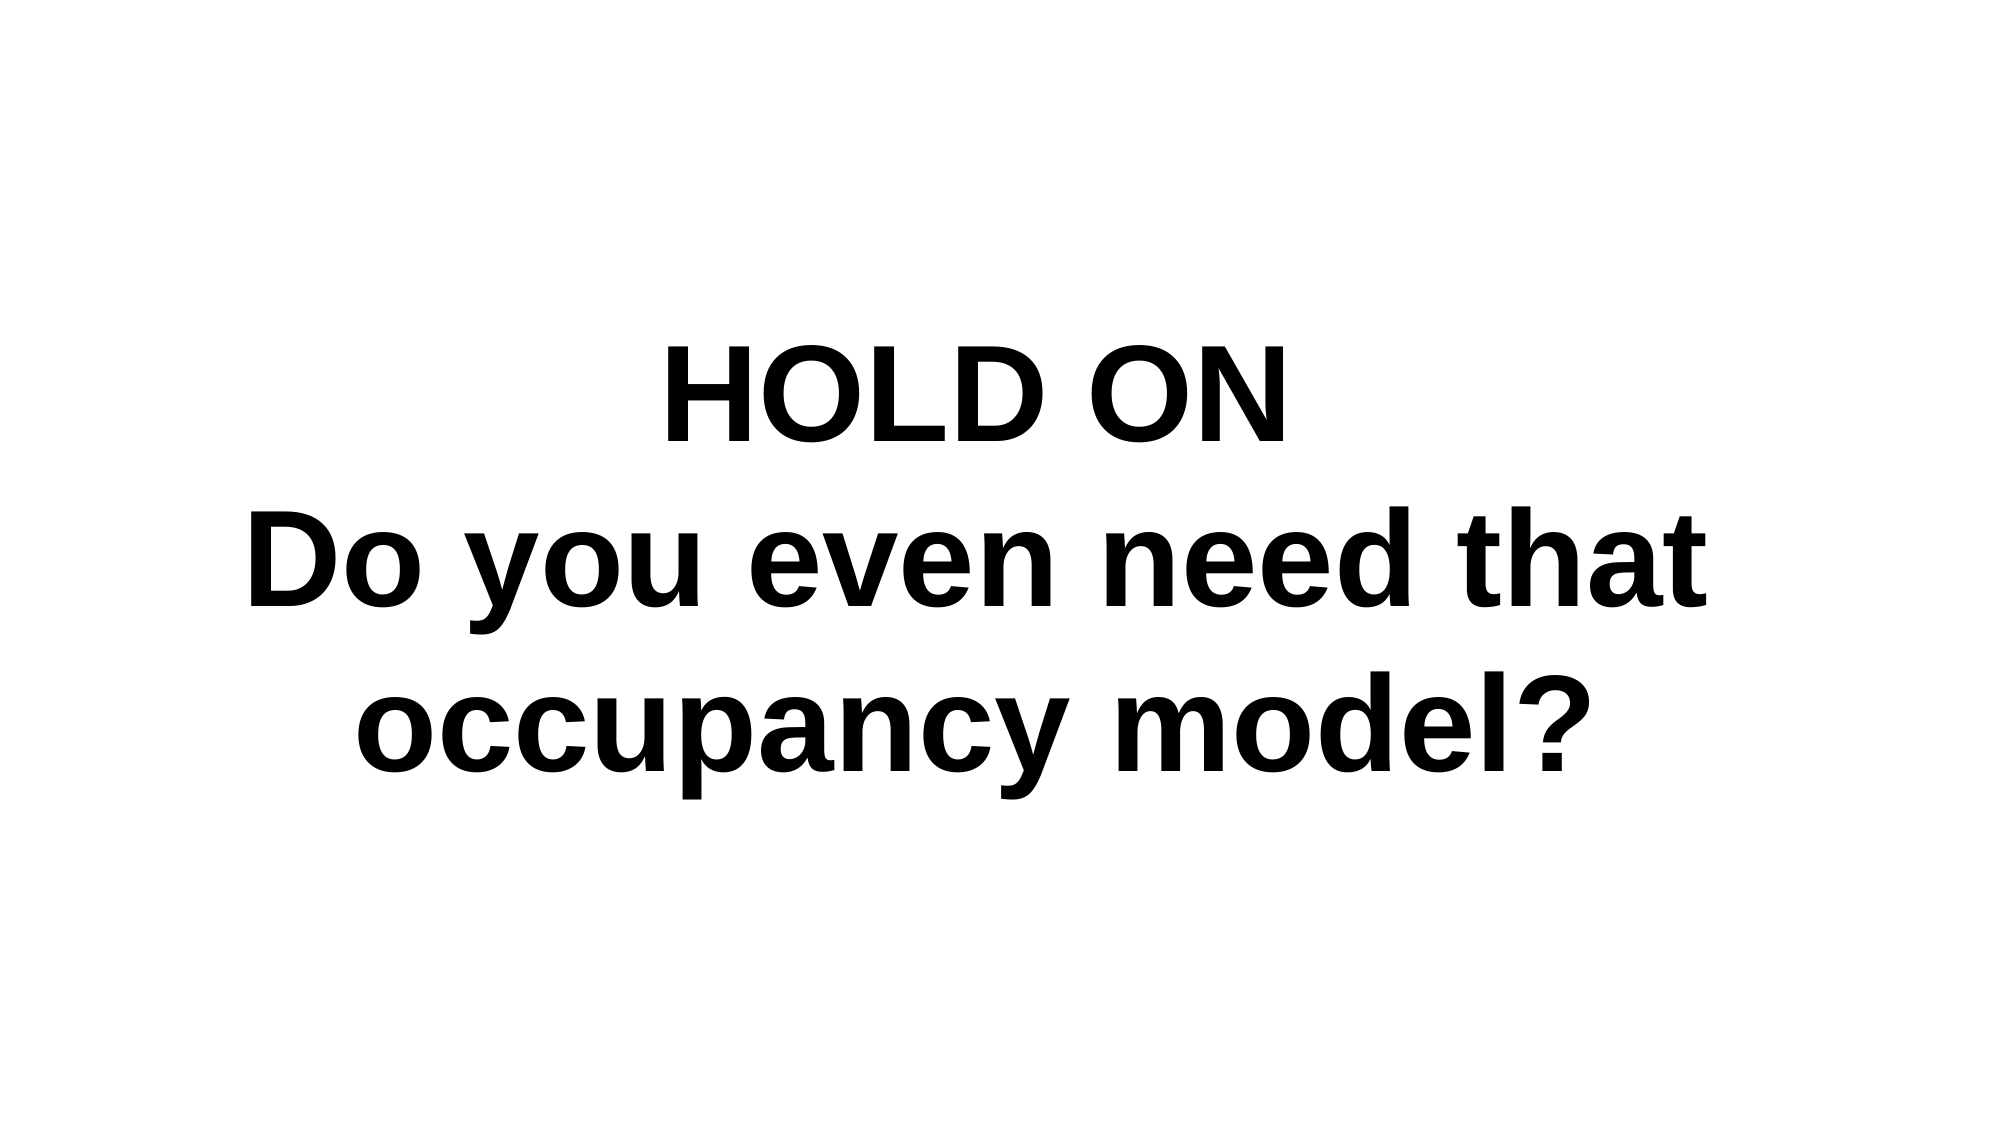

HOLD ON
Do you even need that occupancy model?